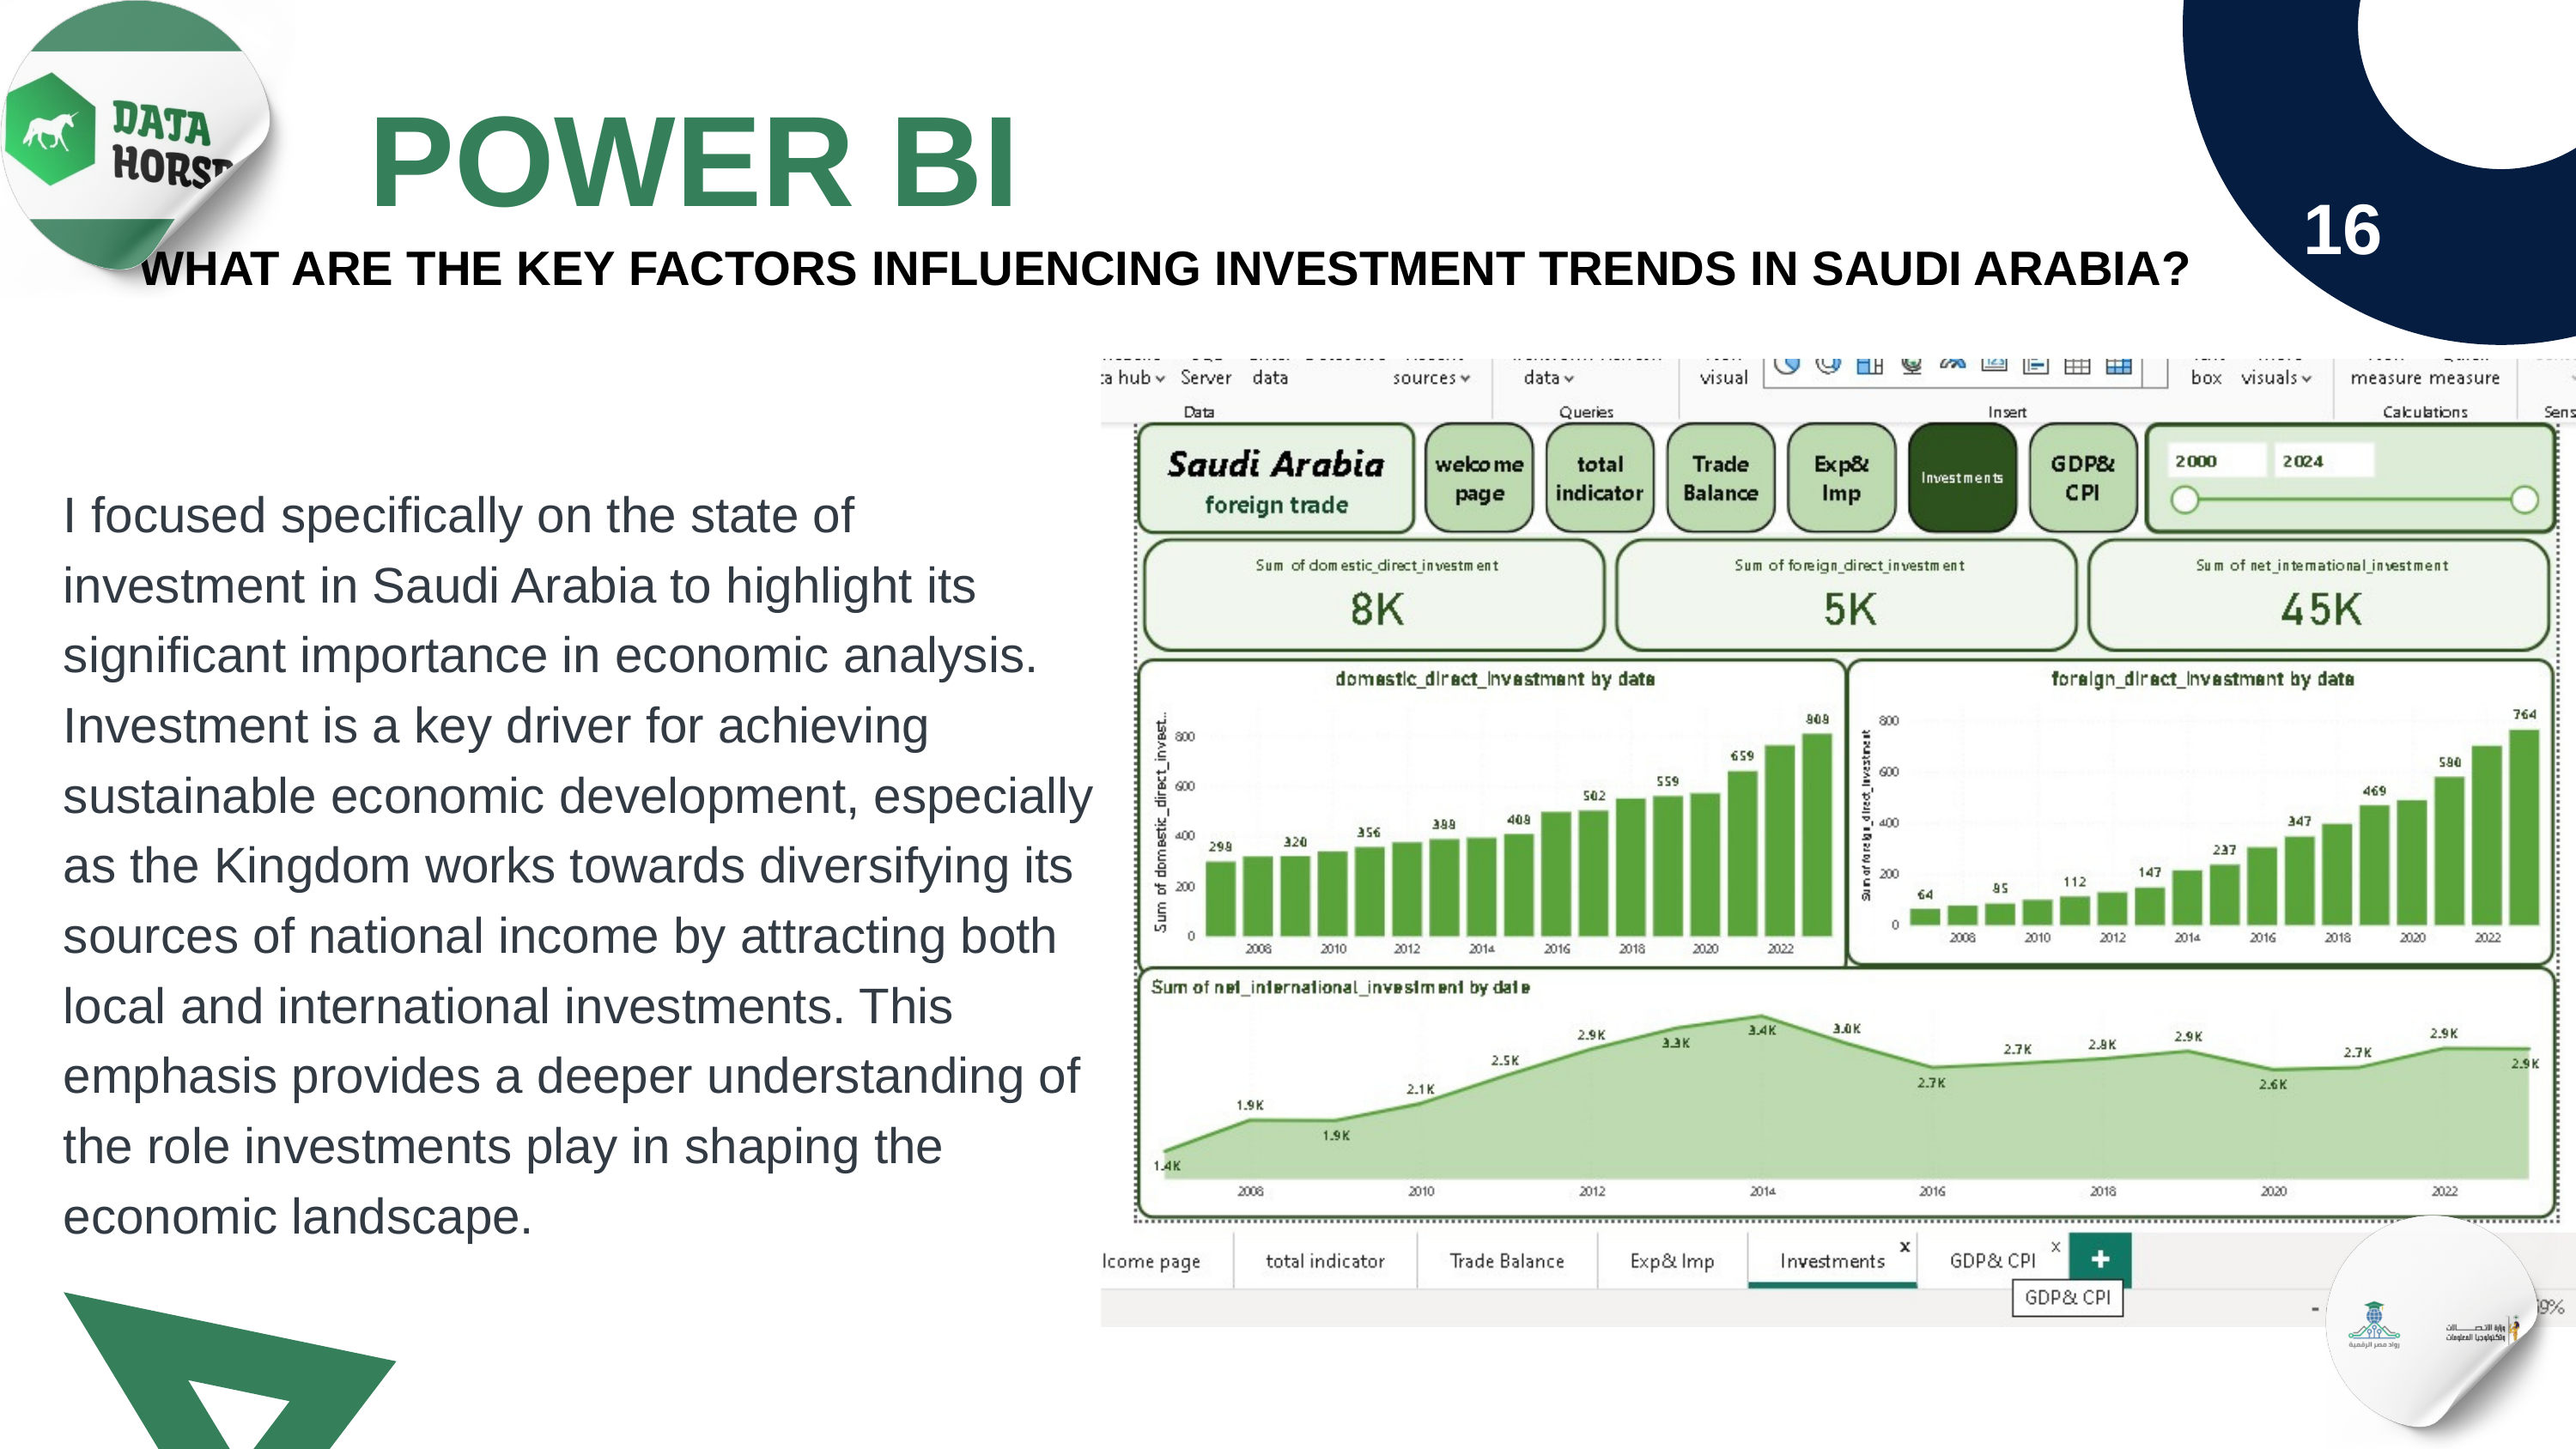

POWER BI
16
WHAT ARE THE KEY FACTORS INFLUENCING INVESTMENT TRENDS IN SAUDI ARABIA?

I focused specifically on the state of investment in Saudi Arabia to highlight its significant importance in economic analysis. Investment is a key driver for achieving sustainable economic development, especially as the Kingdom works towards diversifying its sources of national income by attracting both local and international investments. This emphasis provides a deeper understanding of the role investments play in shaping the economic landscape.